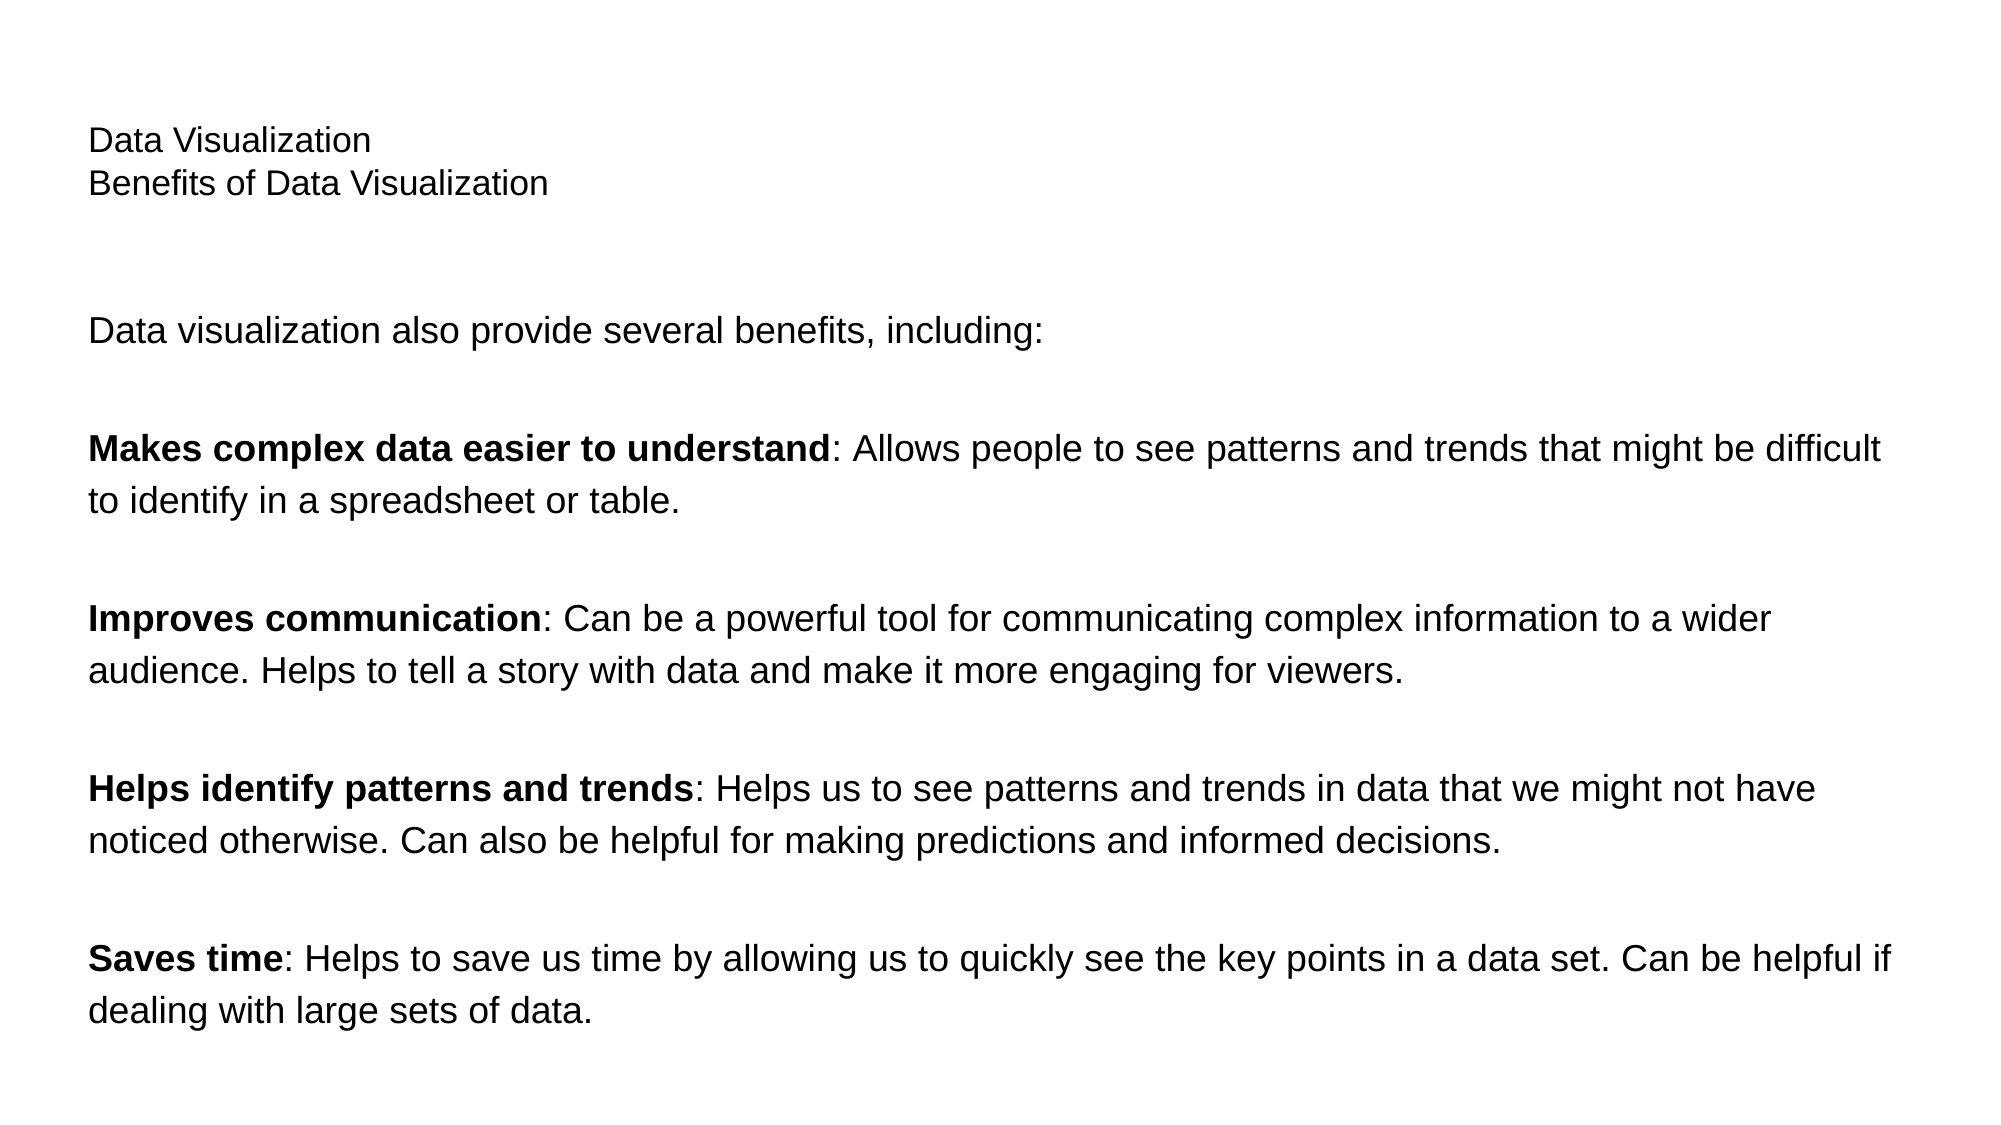

# Data Visualization
Benefits of Data Visualization
Data visualization also provide several benefits, including:
Makes complex data easier to understand: Allows people to see patterns and trends that might be difficult to identify in a spreadsheet or table.
Improves communication: Can be a powerful tool for communicating complex information to a wider audience. Helps to tell a story with data and make it more engaging for viewers.
Helps identify patterns and trends: Helps us to see patterns and trends in data that we might not have noticed otherwise. Can also be helpful for making predictions and informed decisions.
Saves time: Helps to save us time by allowing us to quickly see the key points in a data set. Can be helpful if dealing with large sets of data.